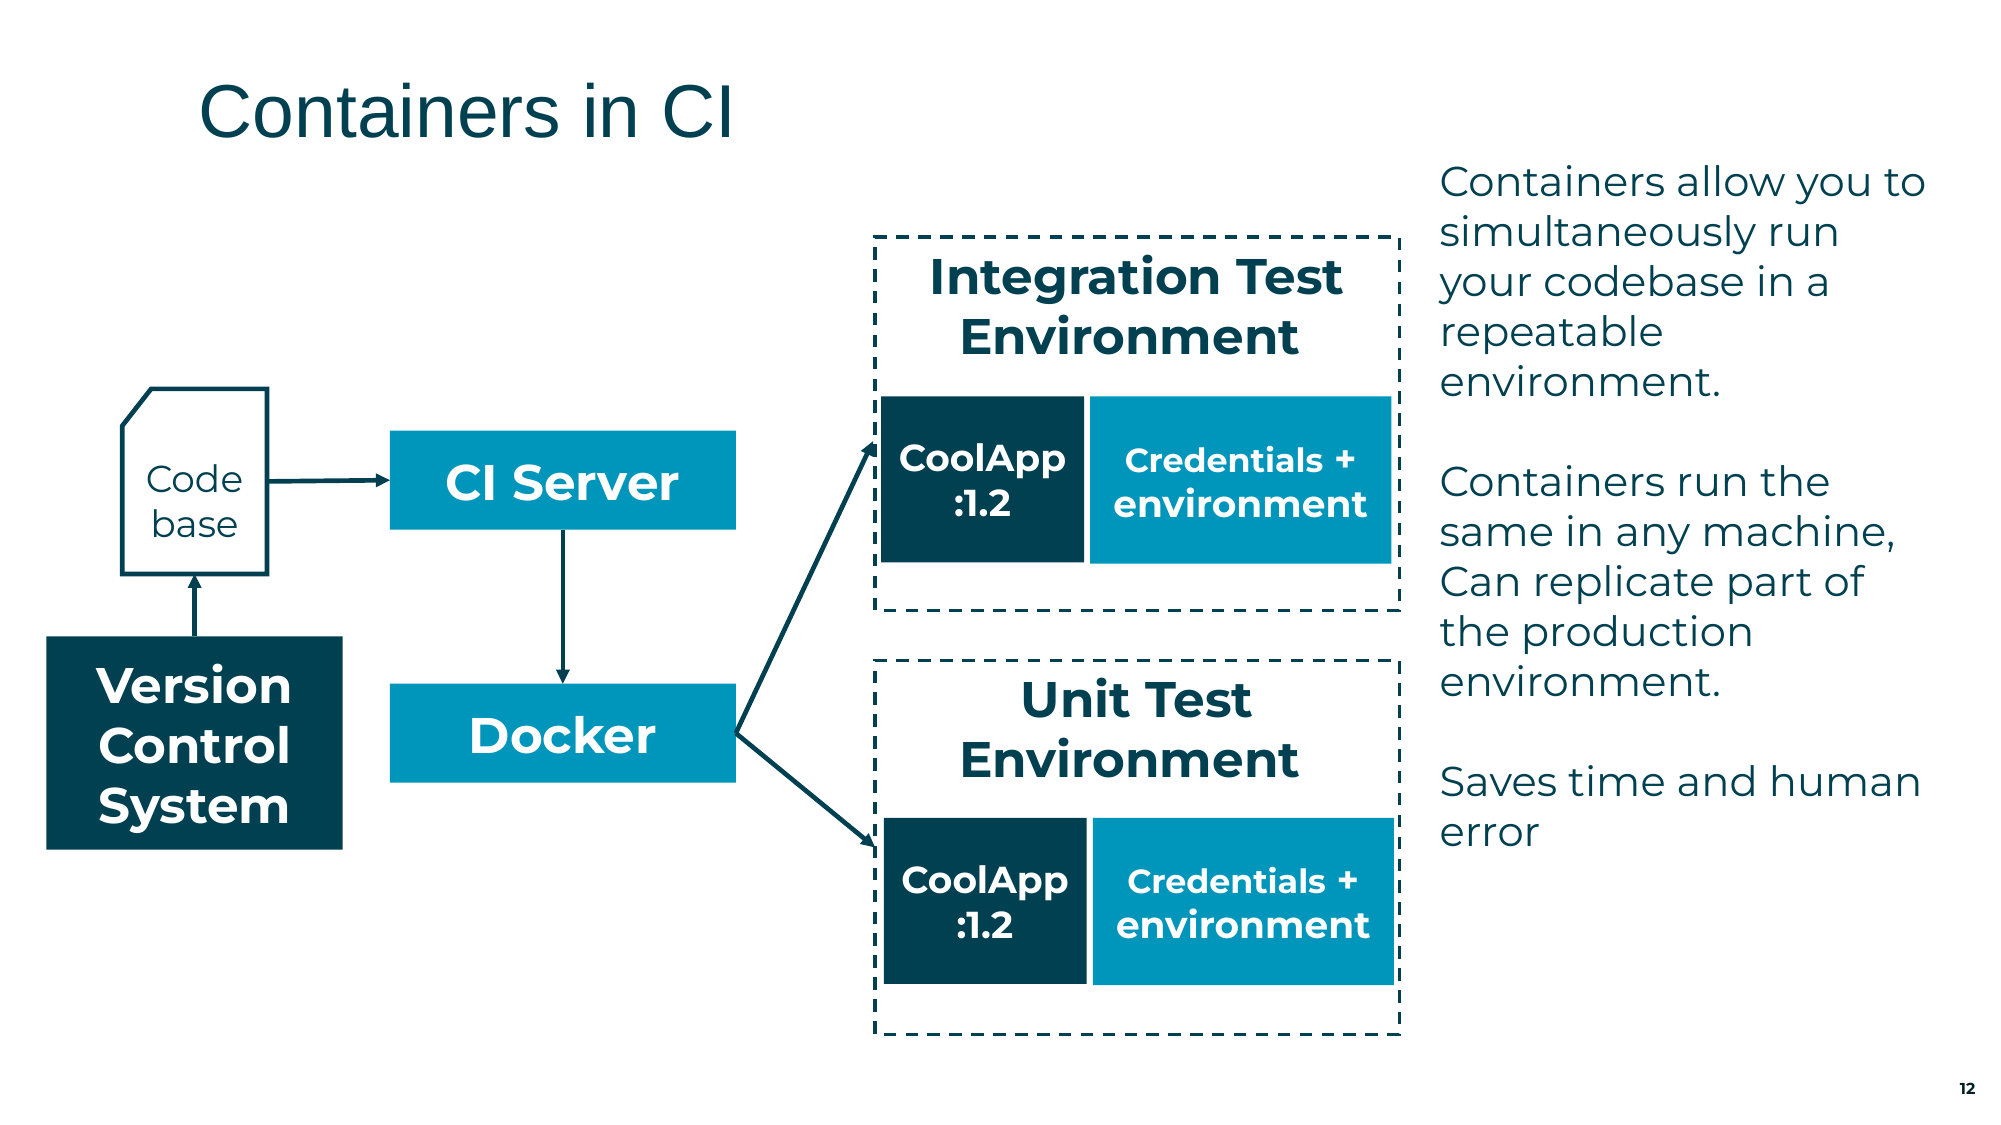

Containers in CI
Containers allow you to simultaneously run your codebase in a repeatable environment.
Containers run the same in any machine, Can replicate part of the production environment.
Saves time and human error
Integration Test Environment
Code base
CoolApp:1.2
Credentials + environment
CI Server
Version Control System
Unit Test Environment
Docker
CoolApp:1.2
Credentials + environment
12